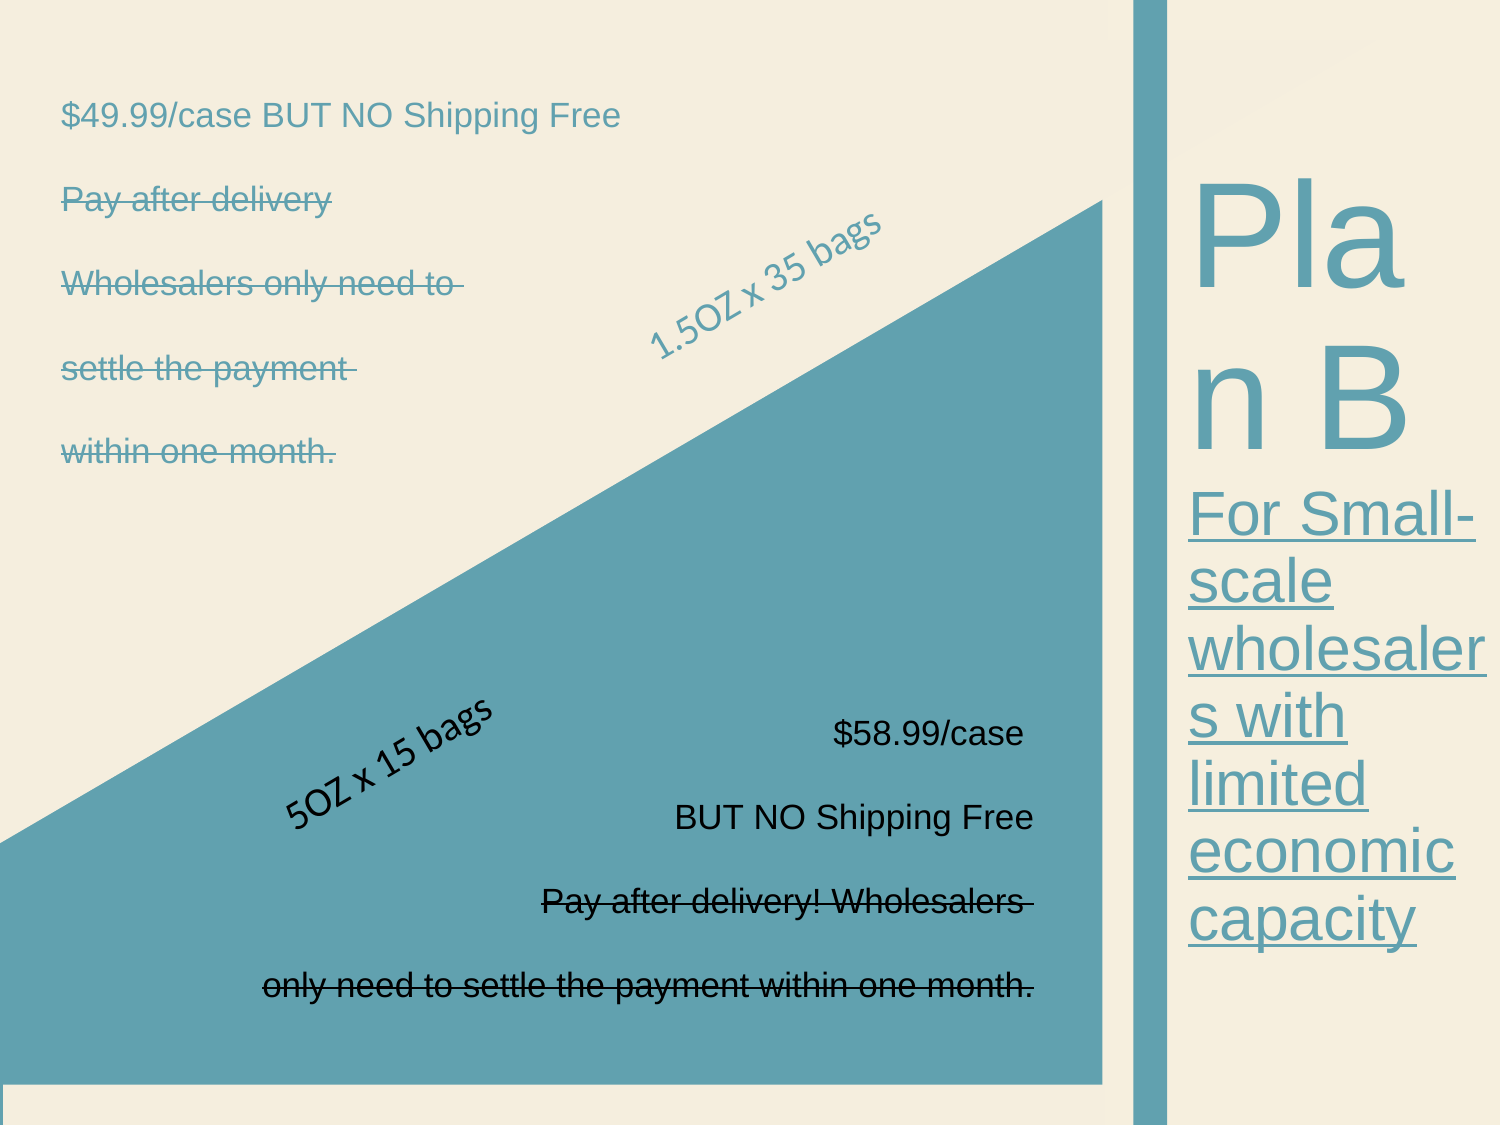

# Plan B
For Small-scale wholesalers with limited economic capacity

$49.99/case BUT NO Shipping Free

Pay after delivery

Wholesalers only need to

settle the payment

within one month.
1.5OZ x 35 bags
$58.99/case

BUT NO Shipping Free

Pay after delivery! Wholesalers

only need to settle the payment within one month.
5OZ x 15 bags